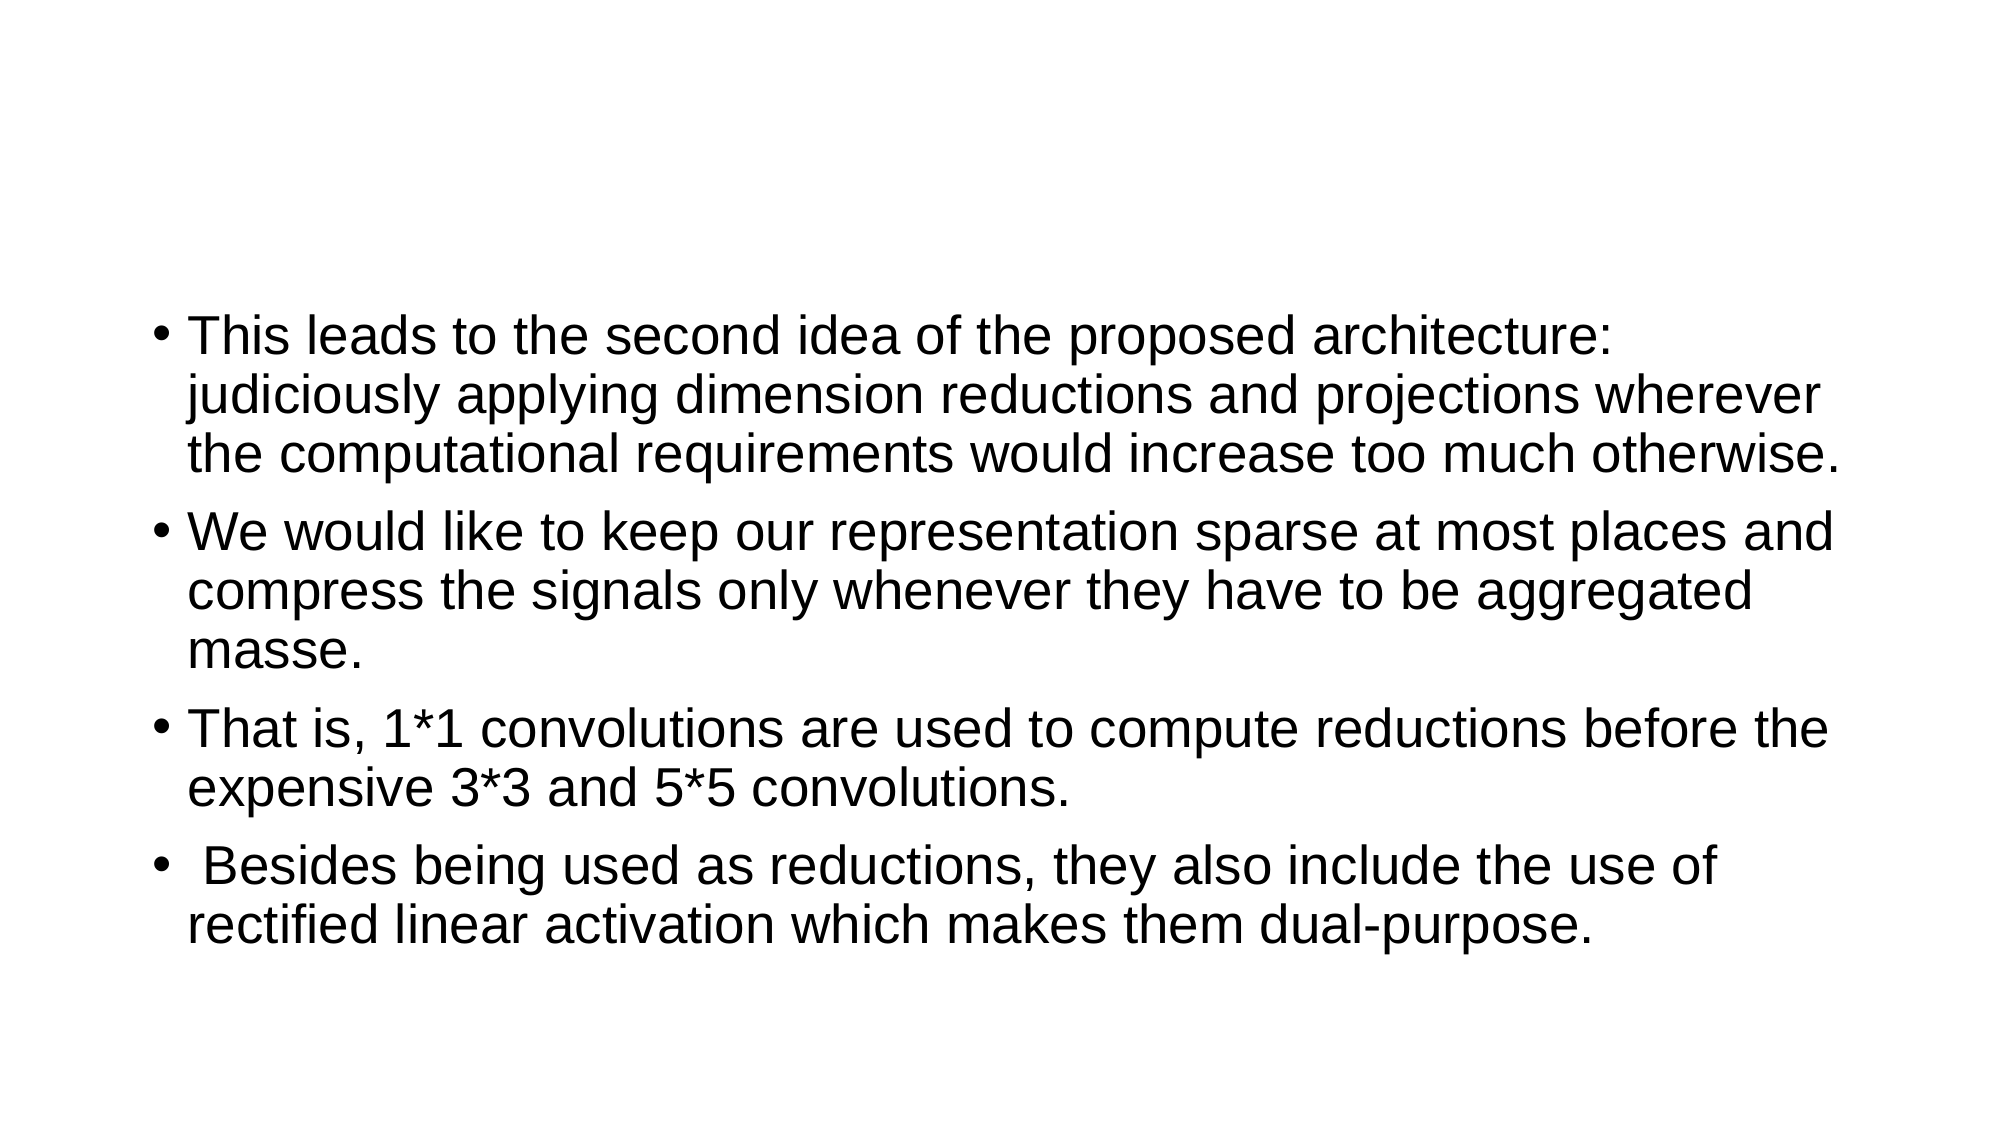

#
This leads to the second idea of the proposed architecture: judiciously applying dimension reductions and projections wherever the computational requirements would increase too much otherwise.
We would like to keep our representation sparse at most places and compress the signals only whenever they have to be aggregated masse.
That is, 1*1 convolutions are used to compute reductions before the expensive 3*3 and 5*5 convolutions.
 Besides being used as reductions, they also include the use of rectified linear activation which makes them dual-purpose.